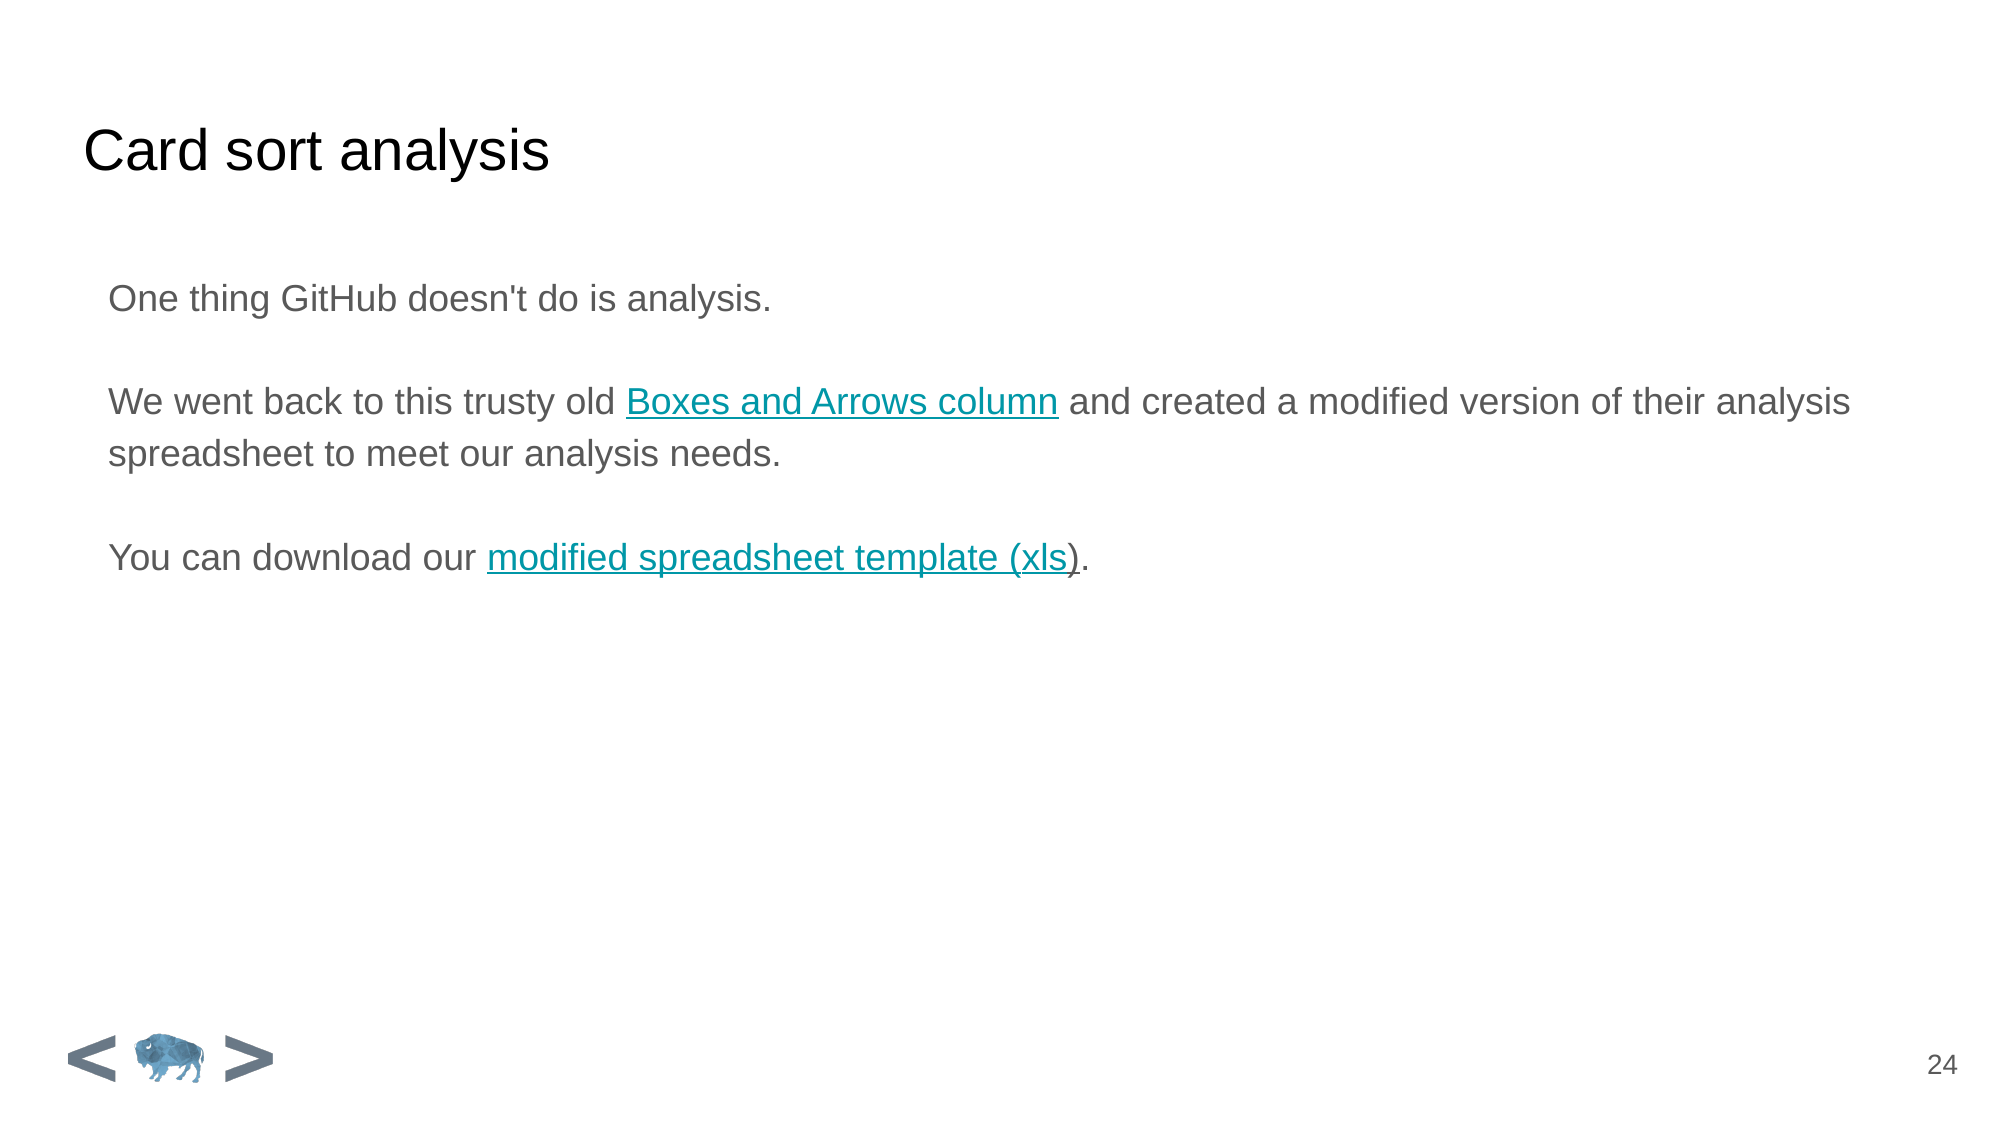

# Card sort analysis
One thing GitHub doesn't do is analysis.

We went back to this trusty old Boxes and Arrows column and created a modified version of their analysis spreadsheet to meet our analysis needs.

You can download our modified spreadsheet template (xls).

24